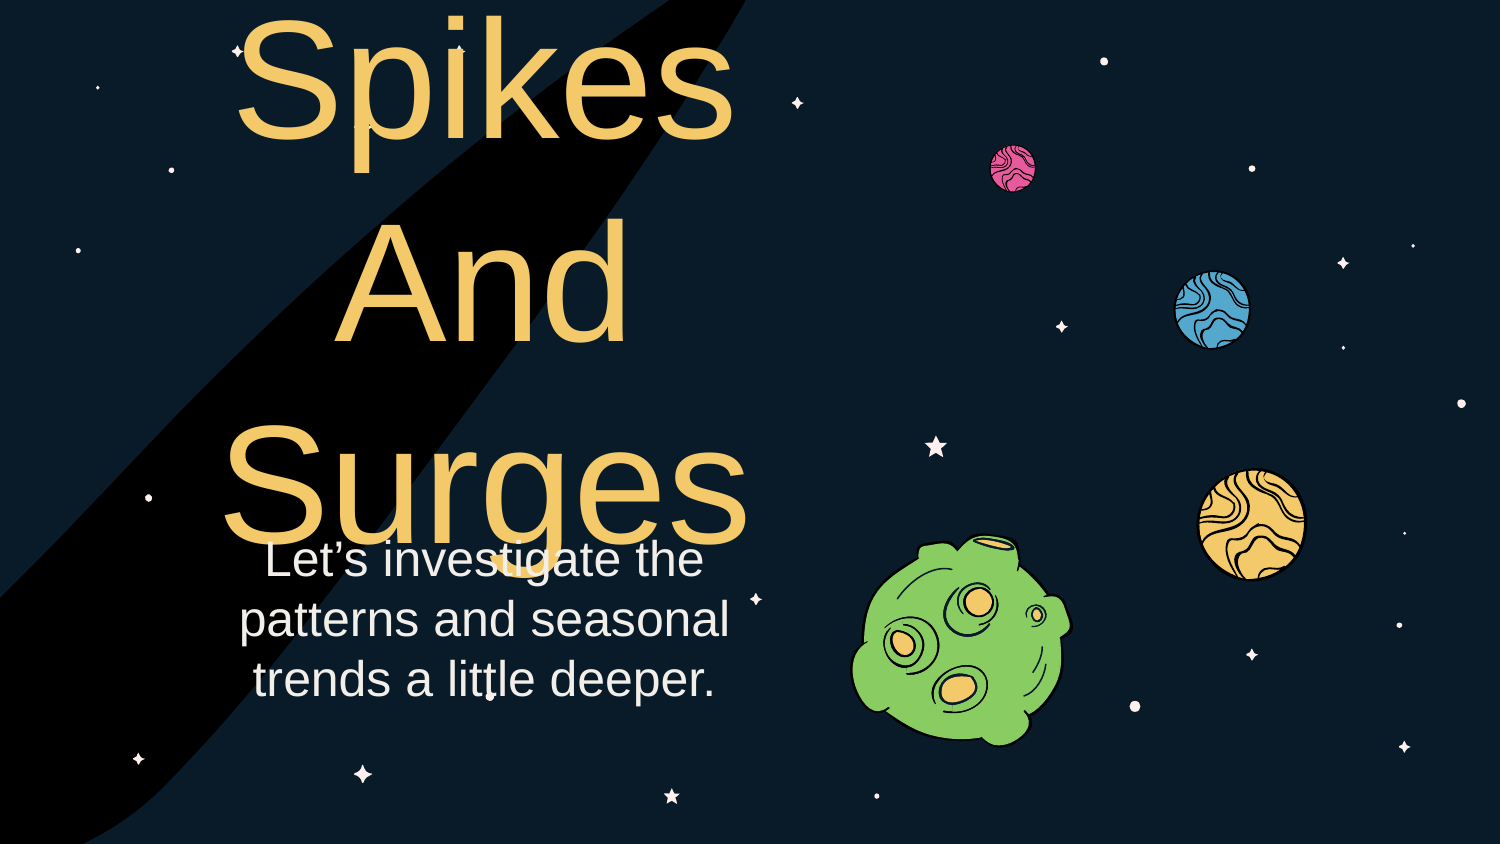

# Spikes And Surges

Let’s investigate the patterns and seasonal trends a little deeper.